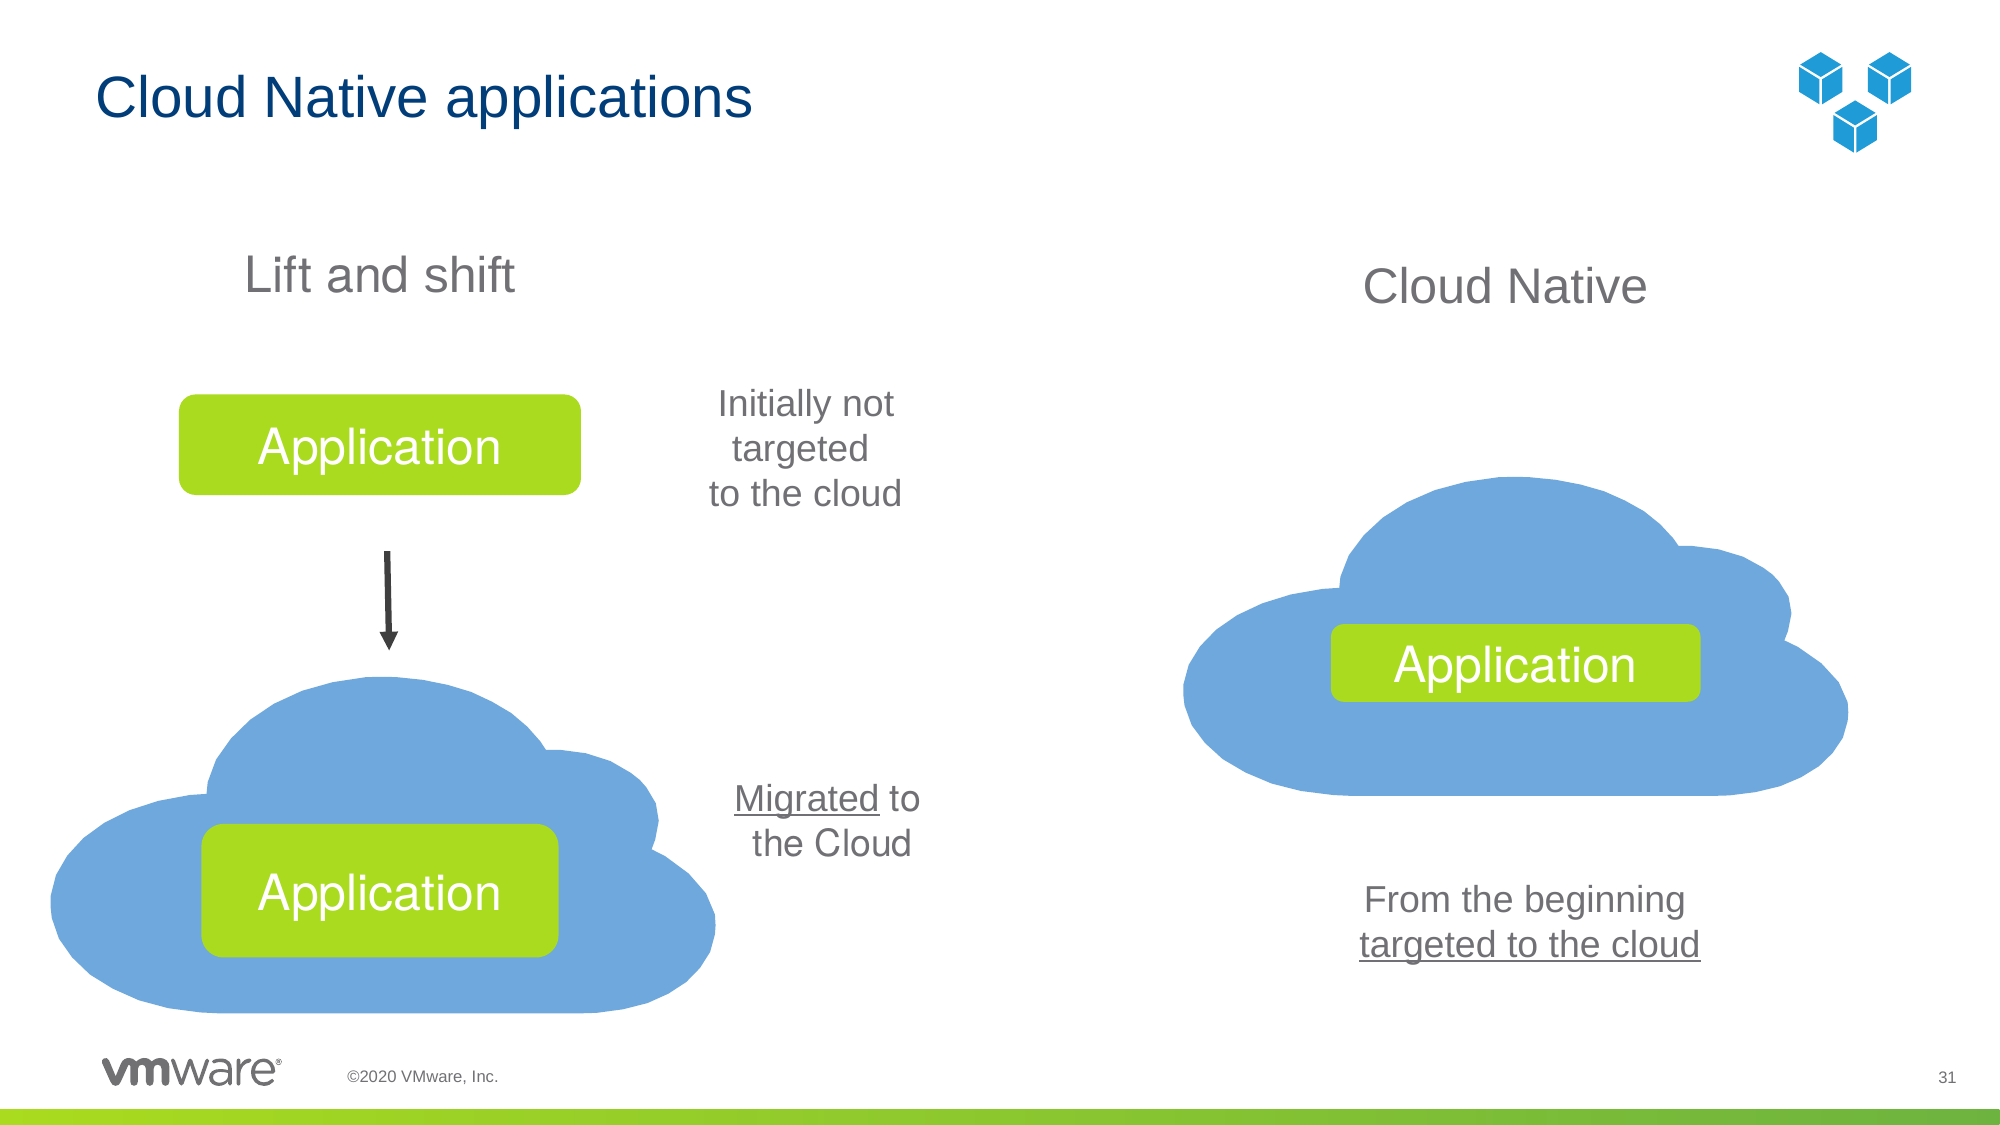

# Cloud Native applications
Lift and shift
Cloud Native
Initially not targeted
to the cloud
Application

Application

Application
Migrated to
the Cloud
From the beginning
targeted to the cloud